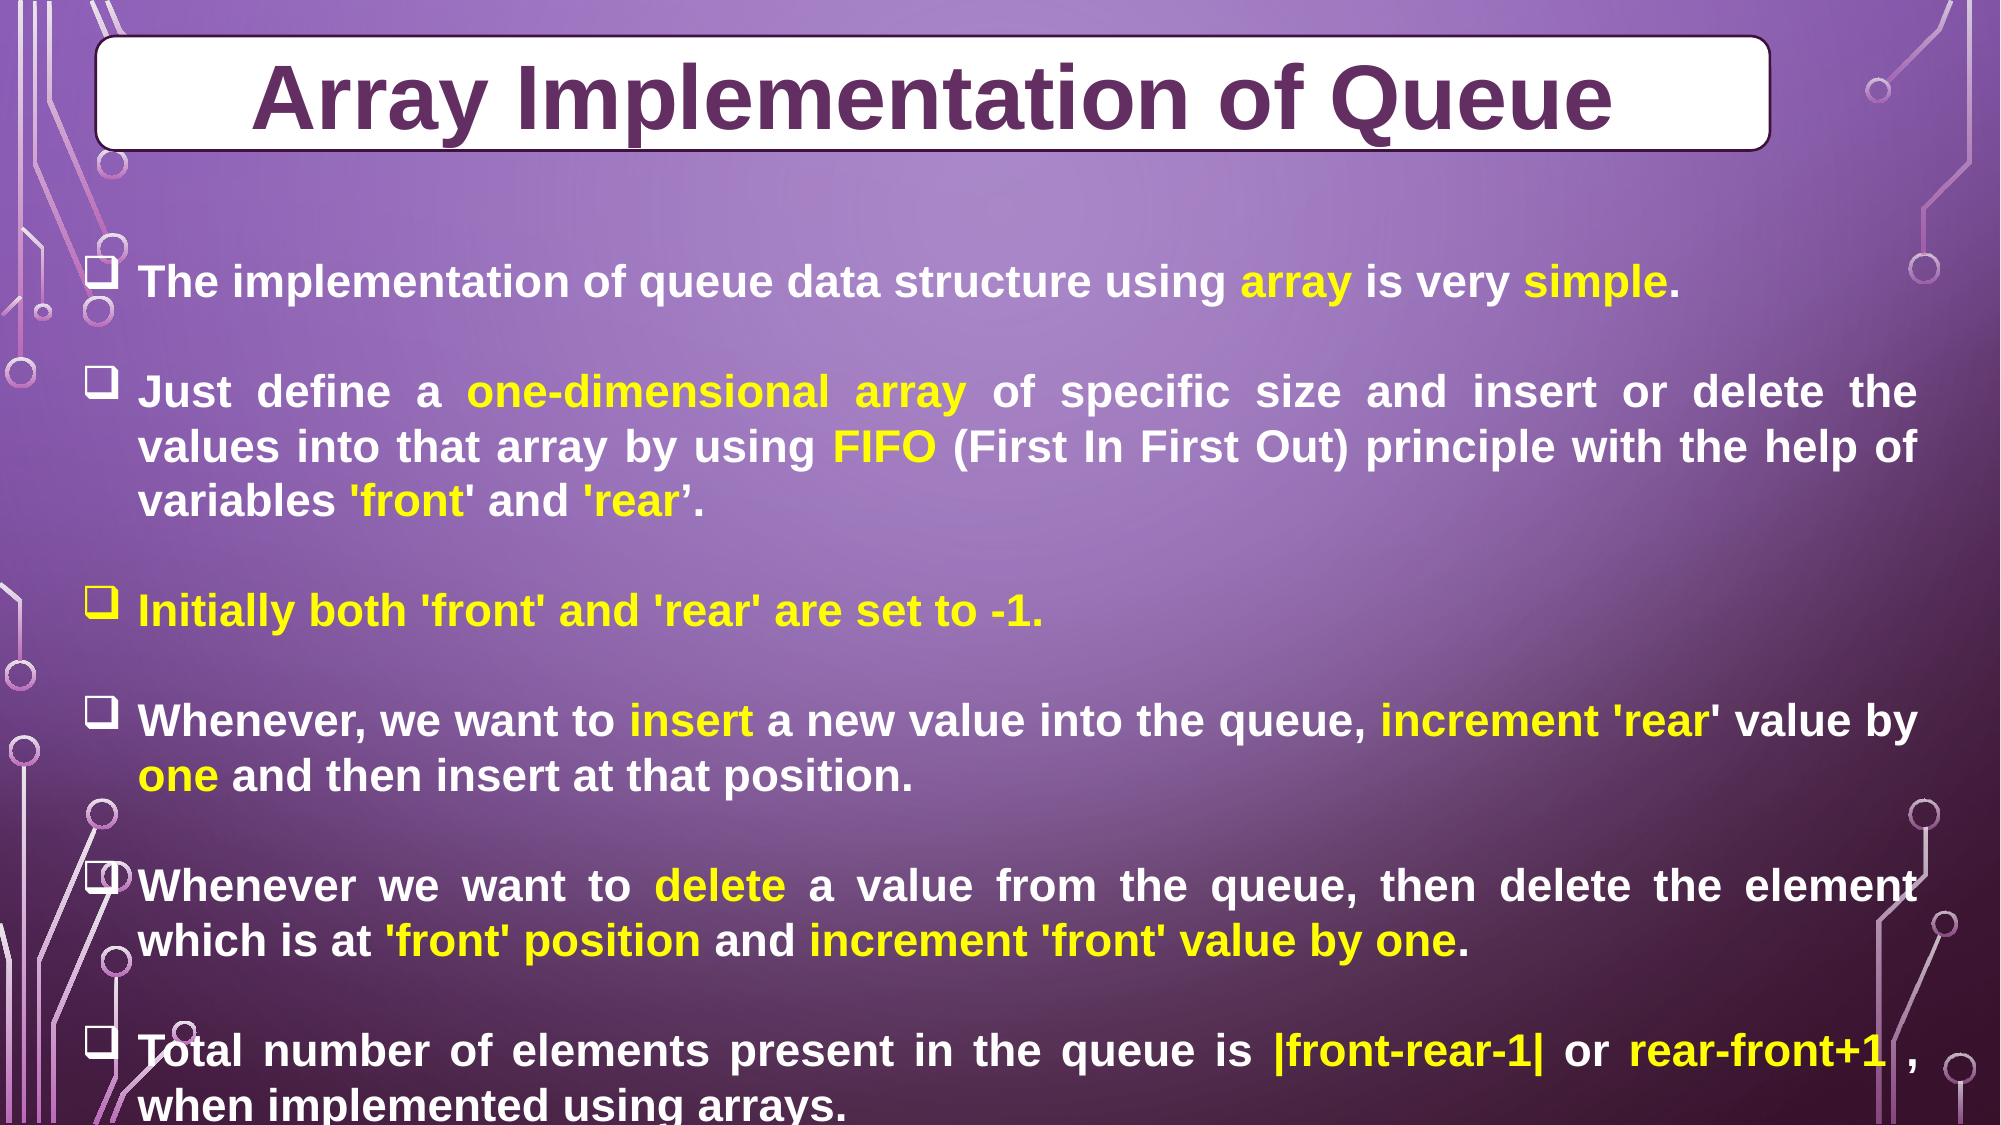

Array Implementation of Queue
The implementation of queue data structure using array is very simple.

Just define a one-dimensional array of specific size and insert or delete the values into that array by using FIFO (First In First Out) principle with the help of variables 'front' and 'rear’.

Initially both 'front' and 'rear' are set to -1.

Whenever, we want to insert a new value into the queue, increment 'rear' value by one and then insert at that position.

Whenever we want to delete a value from the queue, then delete the element which is at 'front' position and increment 'front' value by one.

Total number of elements present in the queue is |front-rear-1| or rear-front+1 , when implemented using arrays.